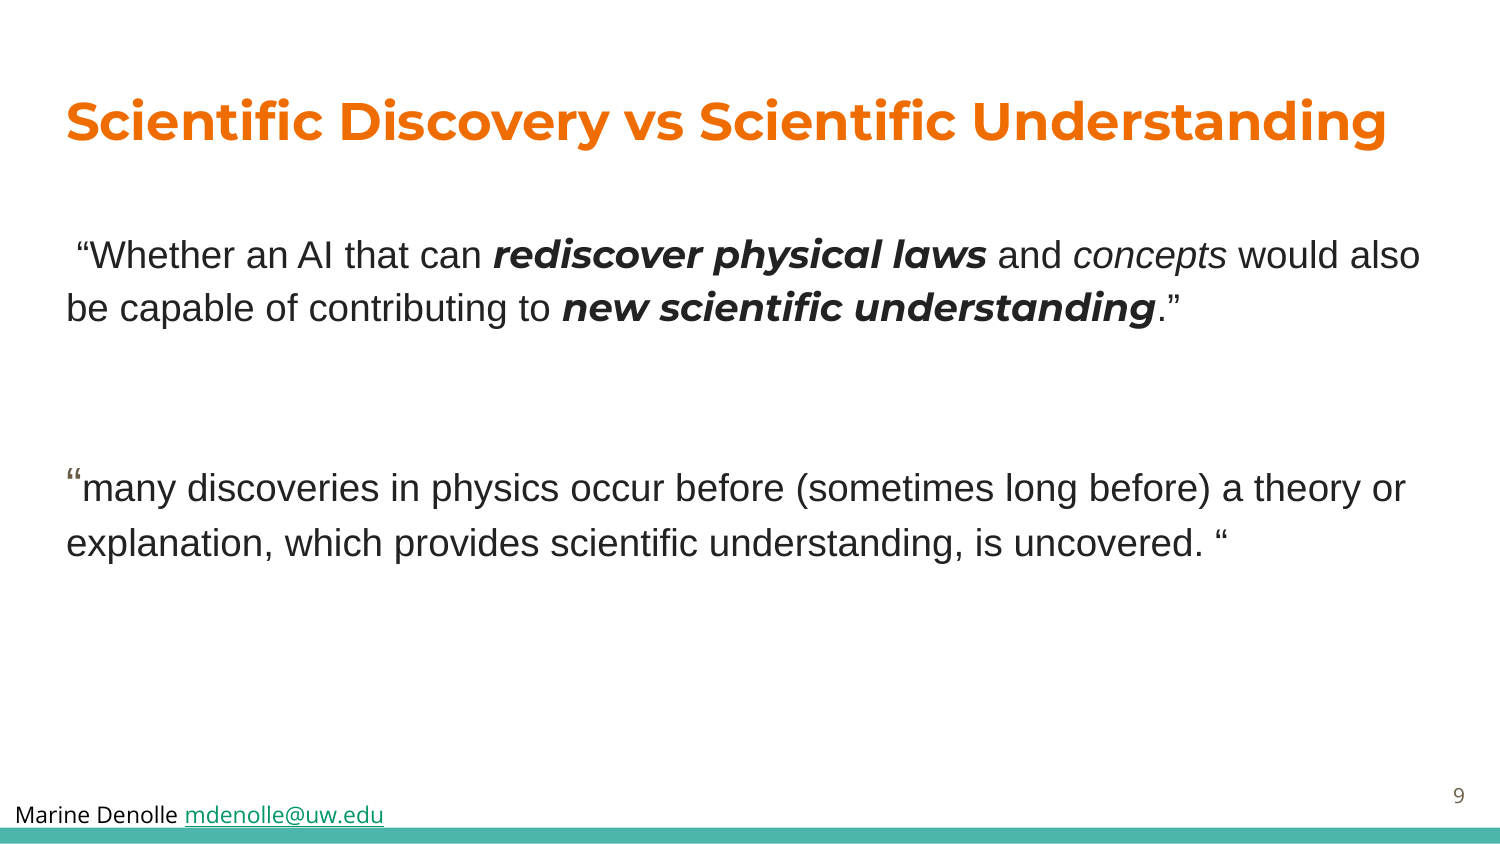

# Scientific Discovery vs Scientific Understanding
 “Whether an AI that can rediscover physical laws and concepts would also be capable of contributing to new scientific understanding.”

“many discoveries in physics occur before (sometimes long before) a theory or explanation, which provides scientific understanding, is uncovered. “
9
Marine Denolle mdenolle@uw.edu